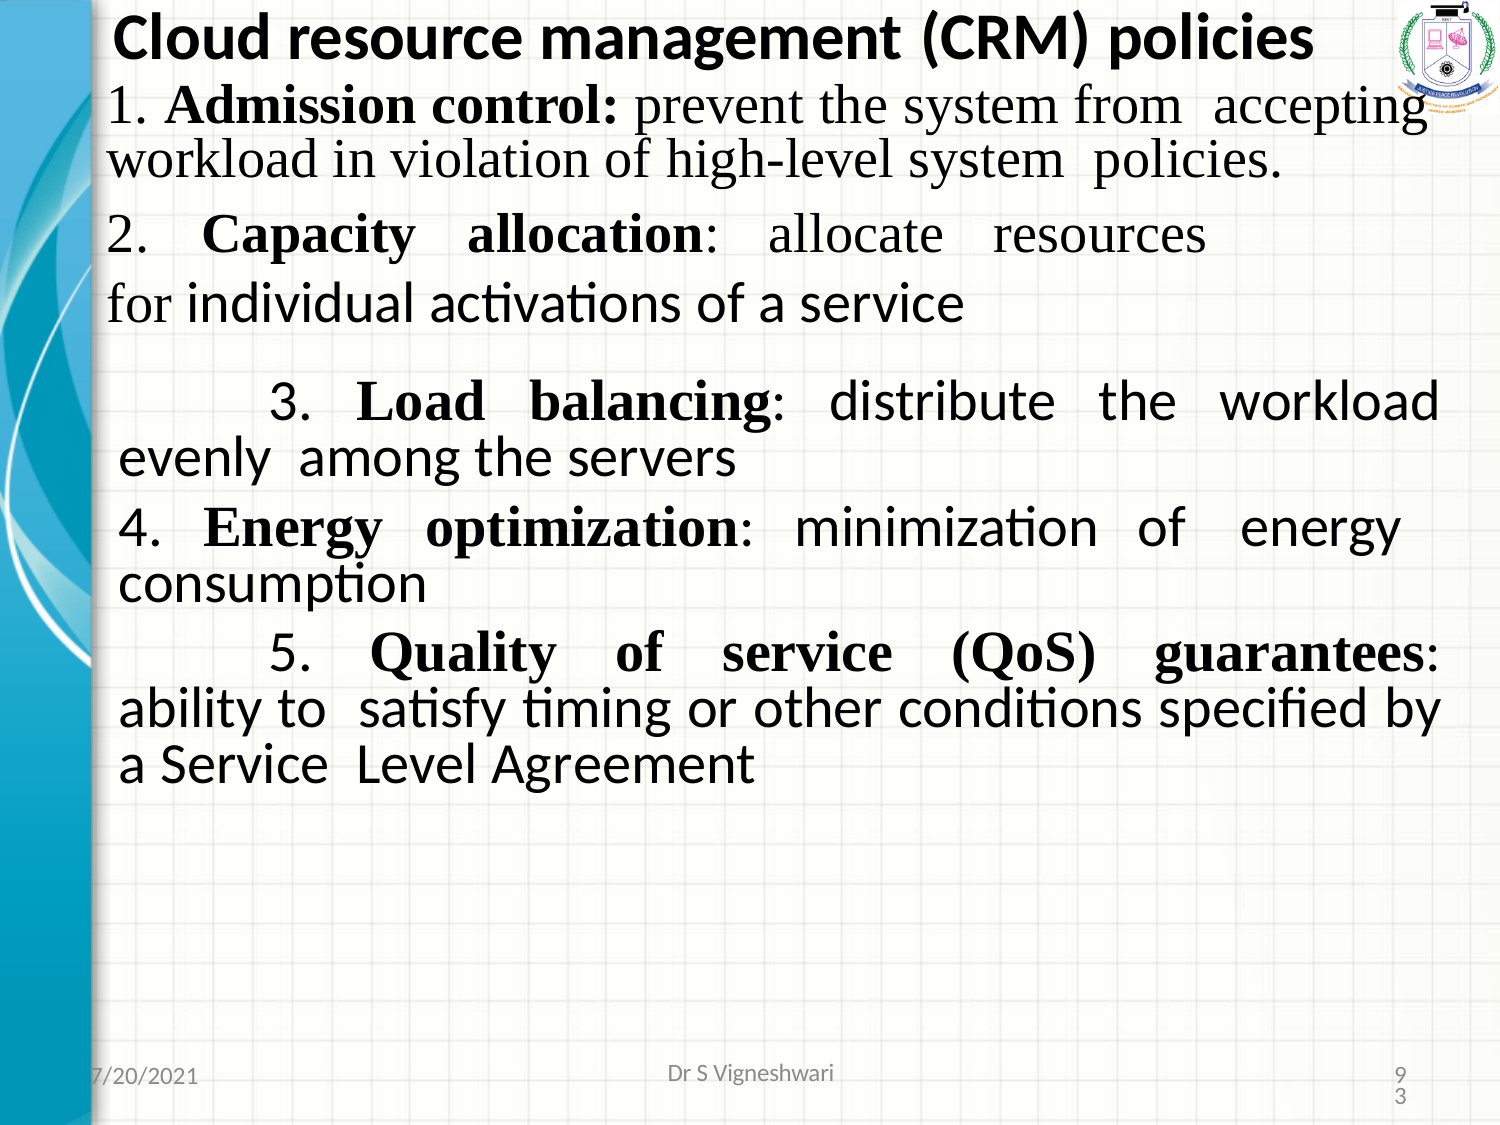

# Cloud resource management (CRM) policies
1. Admission control: prevent the system from  accepting workload in violation of high-level system  policies.
2.	Capacity	allocation:	allocate	resources	for individual activations of a service
	3. Load balancing: distribute the workload evenly  among the servers
4. Energy optimization: minimization of energy  consumption
	5. Quality of service (QoS) guarantees: ability to  satisfy timing or other conditions specified by a Service  Level Agreement
7/20/2021
Dr S Vigneshwari
93